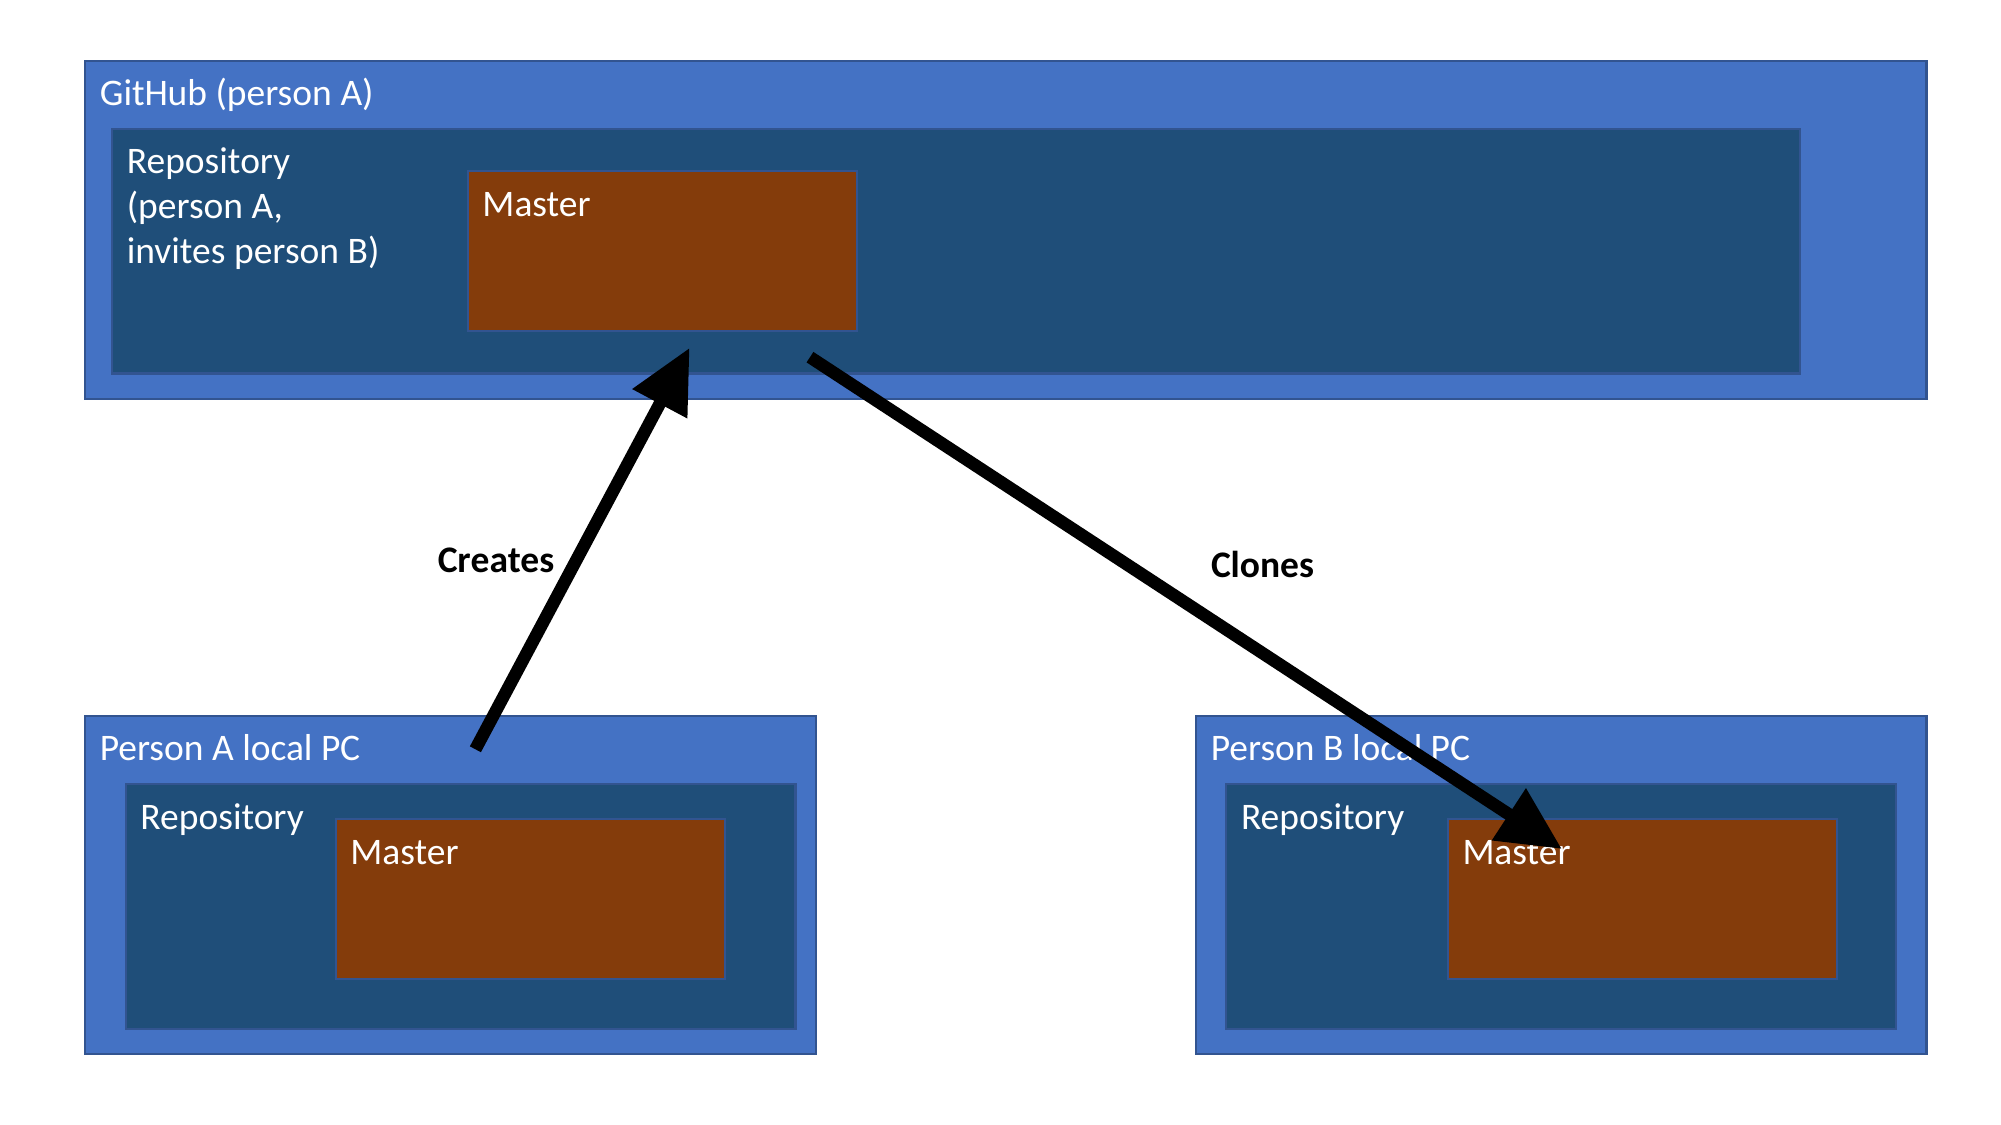

GitHub (person A)
Repository
(person A,
invites person B)
Master
Creates
Clones
Person A local PC
Person B local PC
Repository
Repository
Master
Master